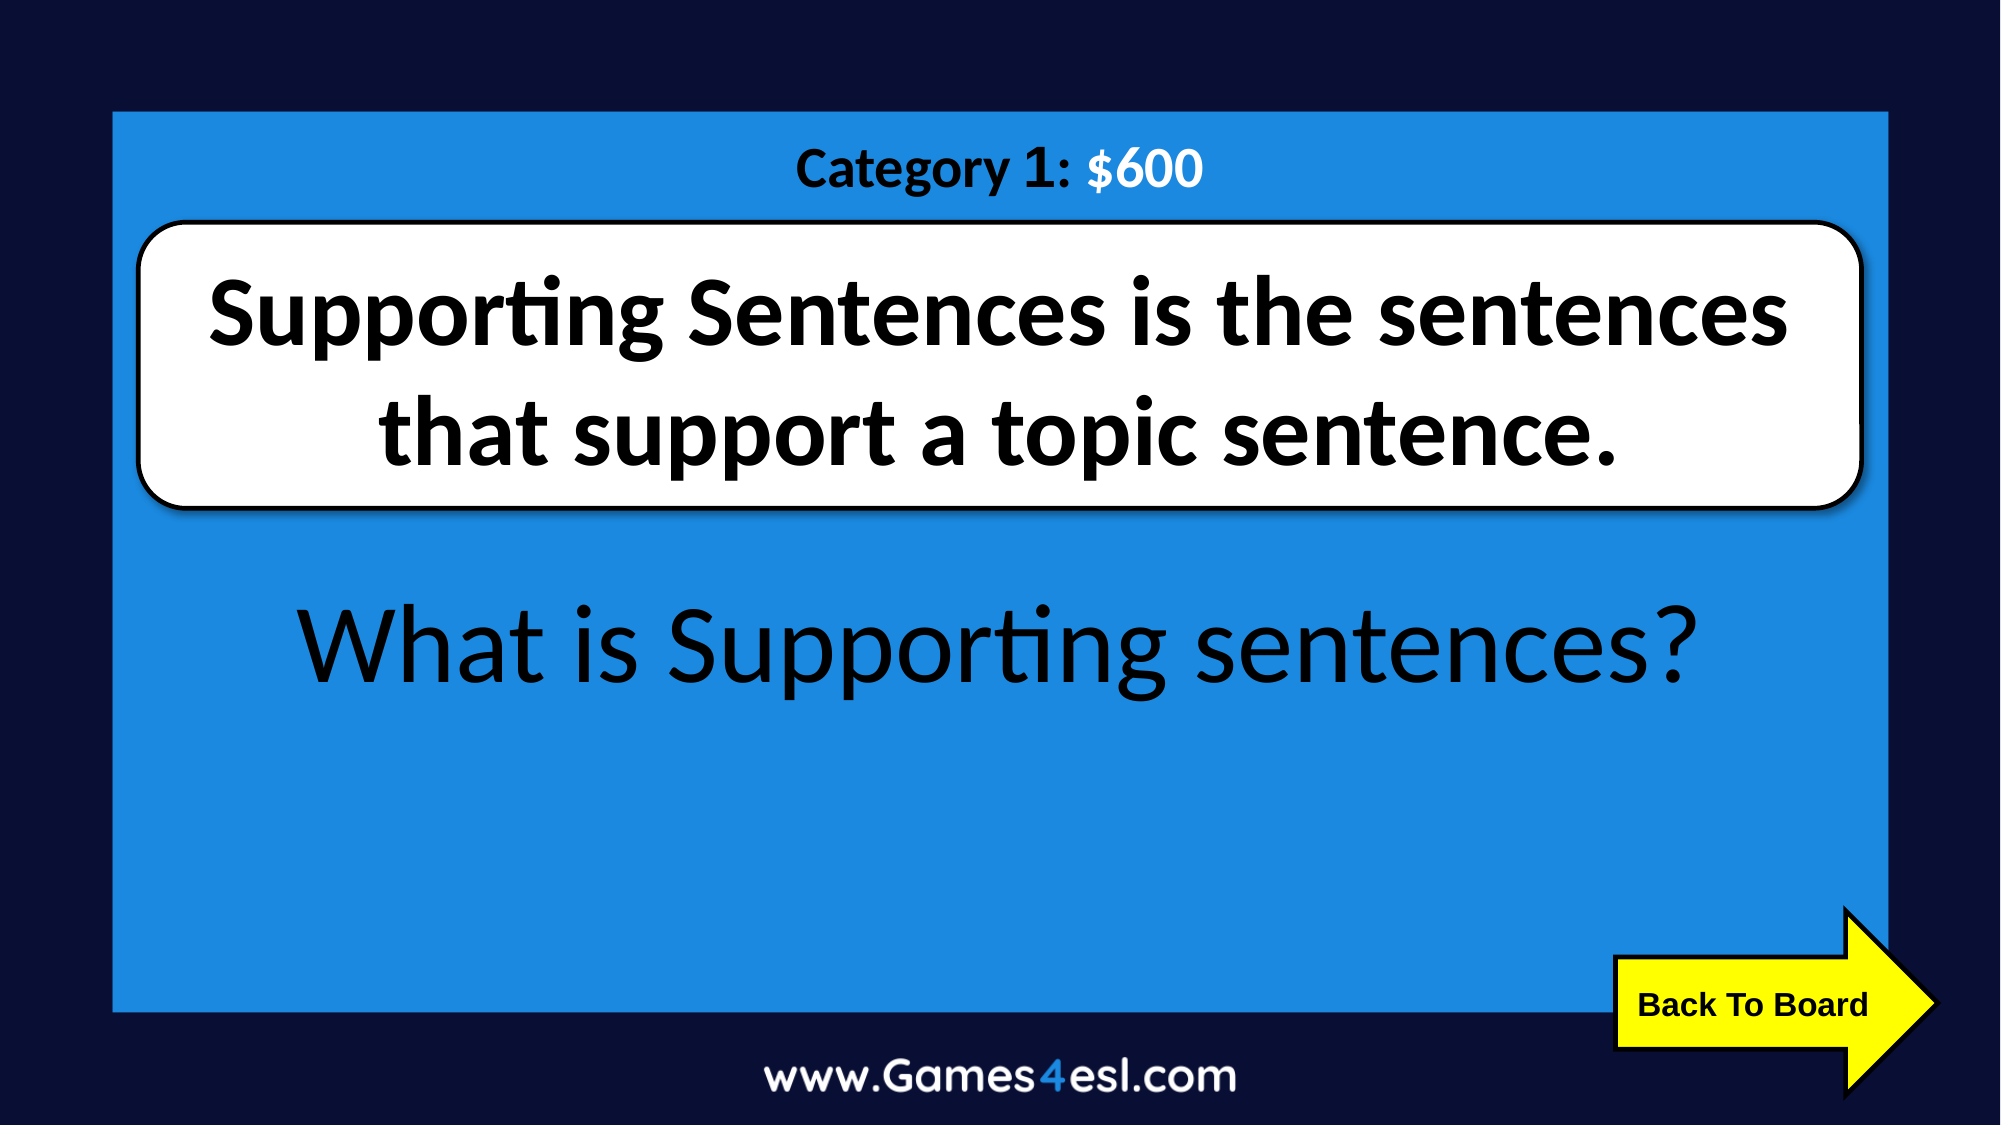

Category 1: $600
Supporting Sentences is the sentences that support a topic sentence.
What is Supporting sentences?
Back To Board